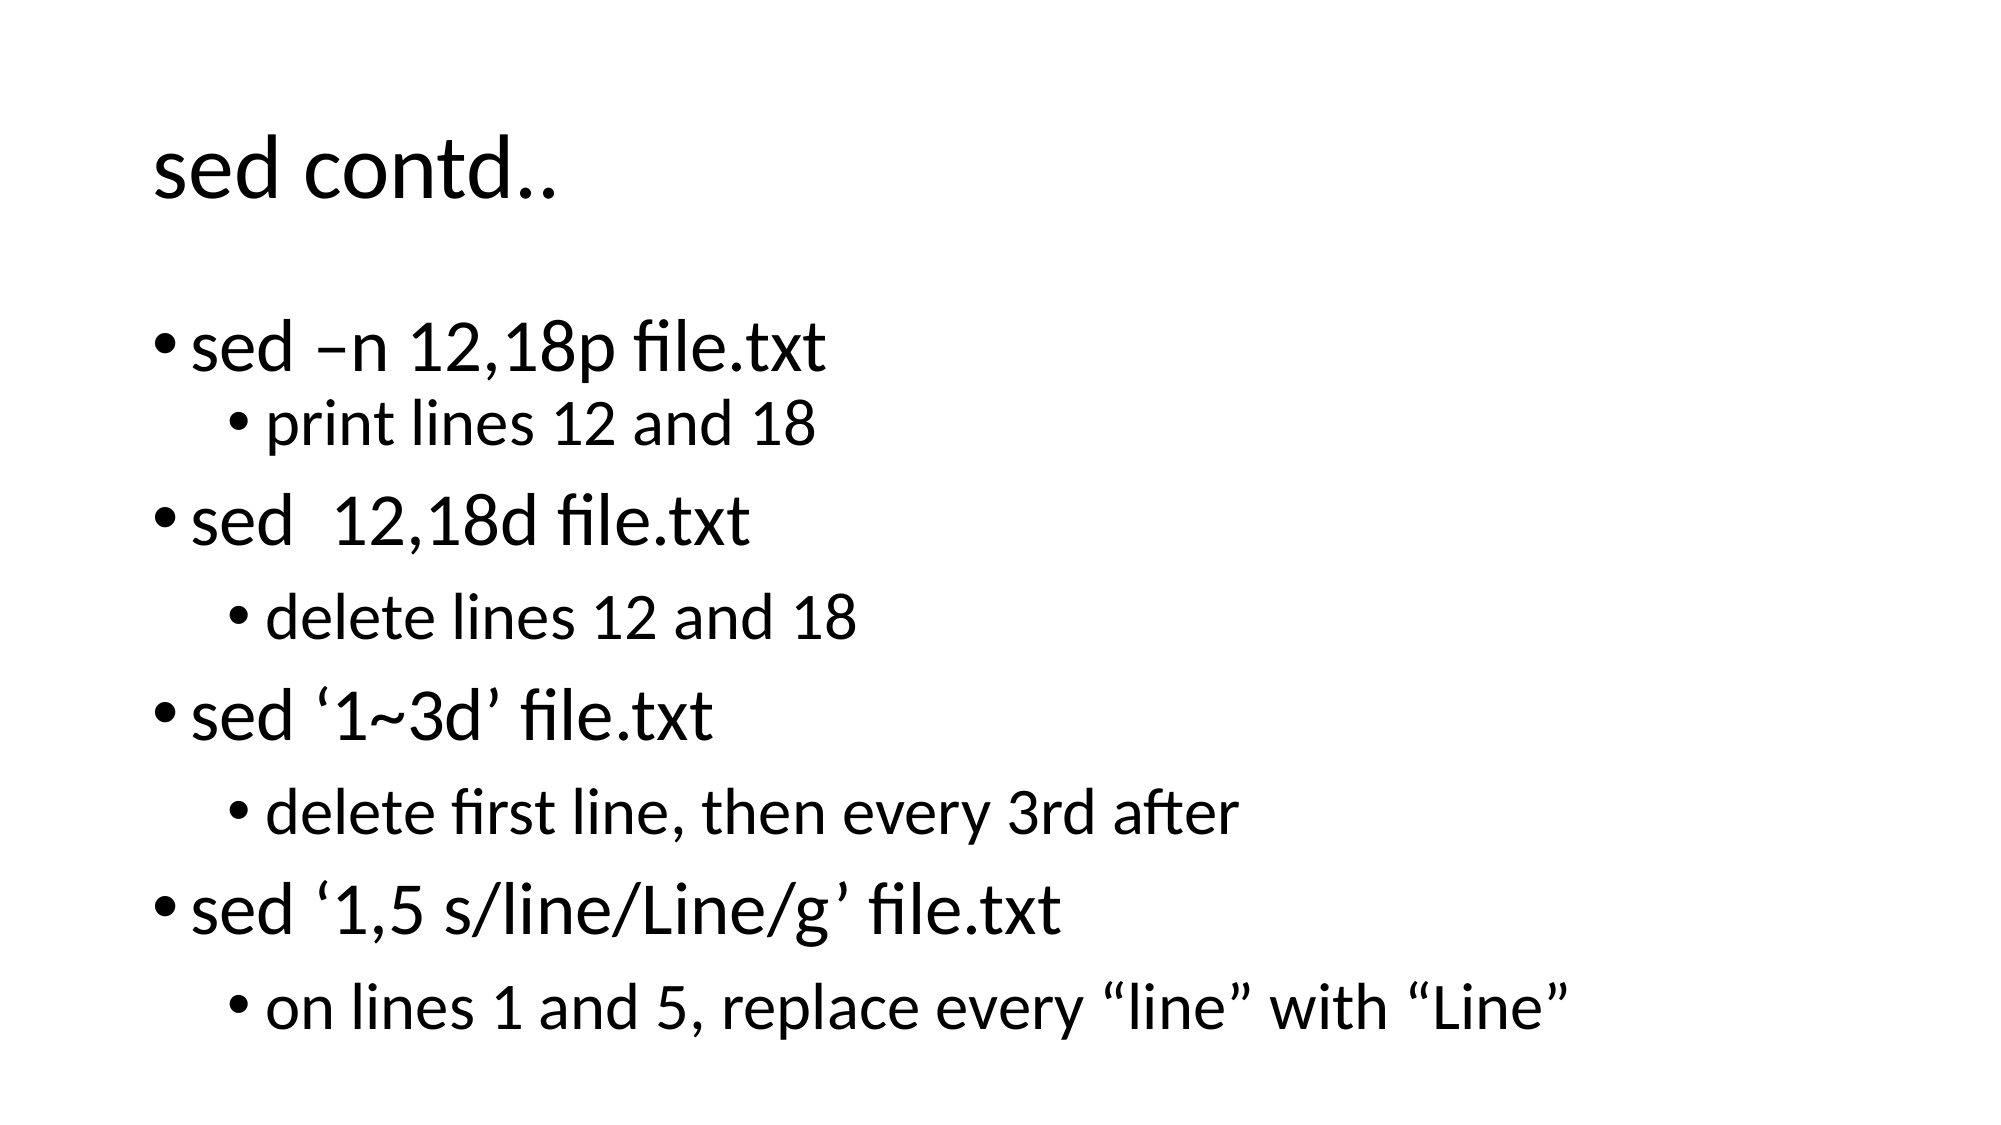

# sed contd..
sed –n 12,18p file.txt
print lines 12 and 18
sed  12,18d file.txt
delete lines 12 and 18
sed ‘1~3d’ file.txt
delete first line, then every 3rd after
sed ‘1,5 s/line/Line/g’ file.txt
on lines 1 and 5, replace every “line” with “Line”